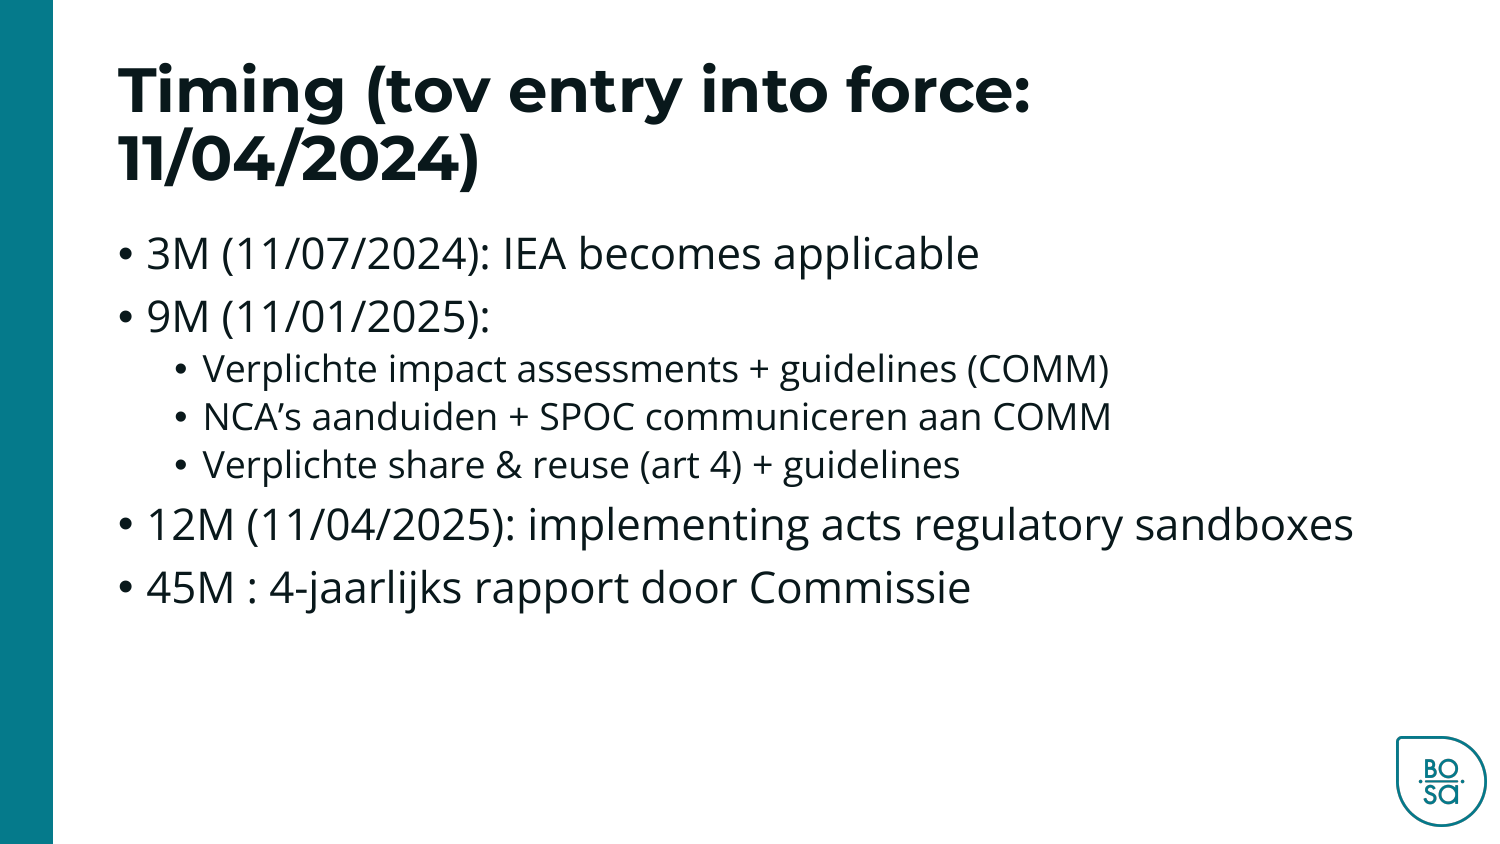

# Timing (tov entry into force: 11/04/2024)
3M (11/07/2024): IEA becomes applicable
9M (11/01/2025):
Verplichte impact assessments + guidelines (COMM)
NCA’s aanduiden + SPOC communiceren aan COMM
Verplichte share & reuse (art 4) + guidelines
12M (11/04/2025): implementing acts regulatory sandboxes
45M : 4-jaarlijks rapport door Commissie